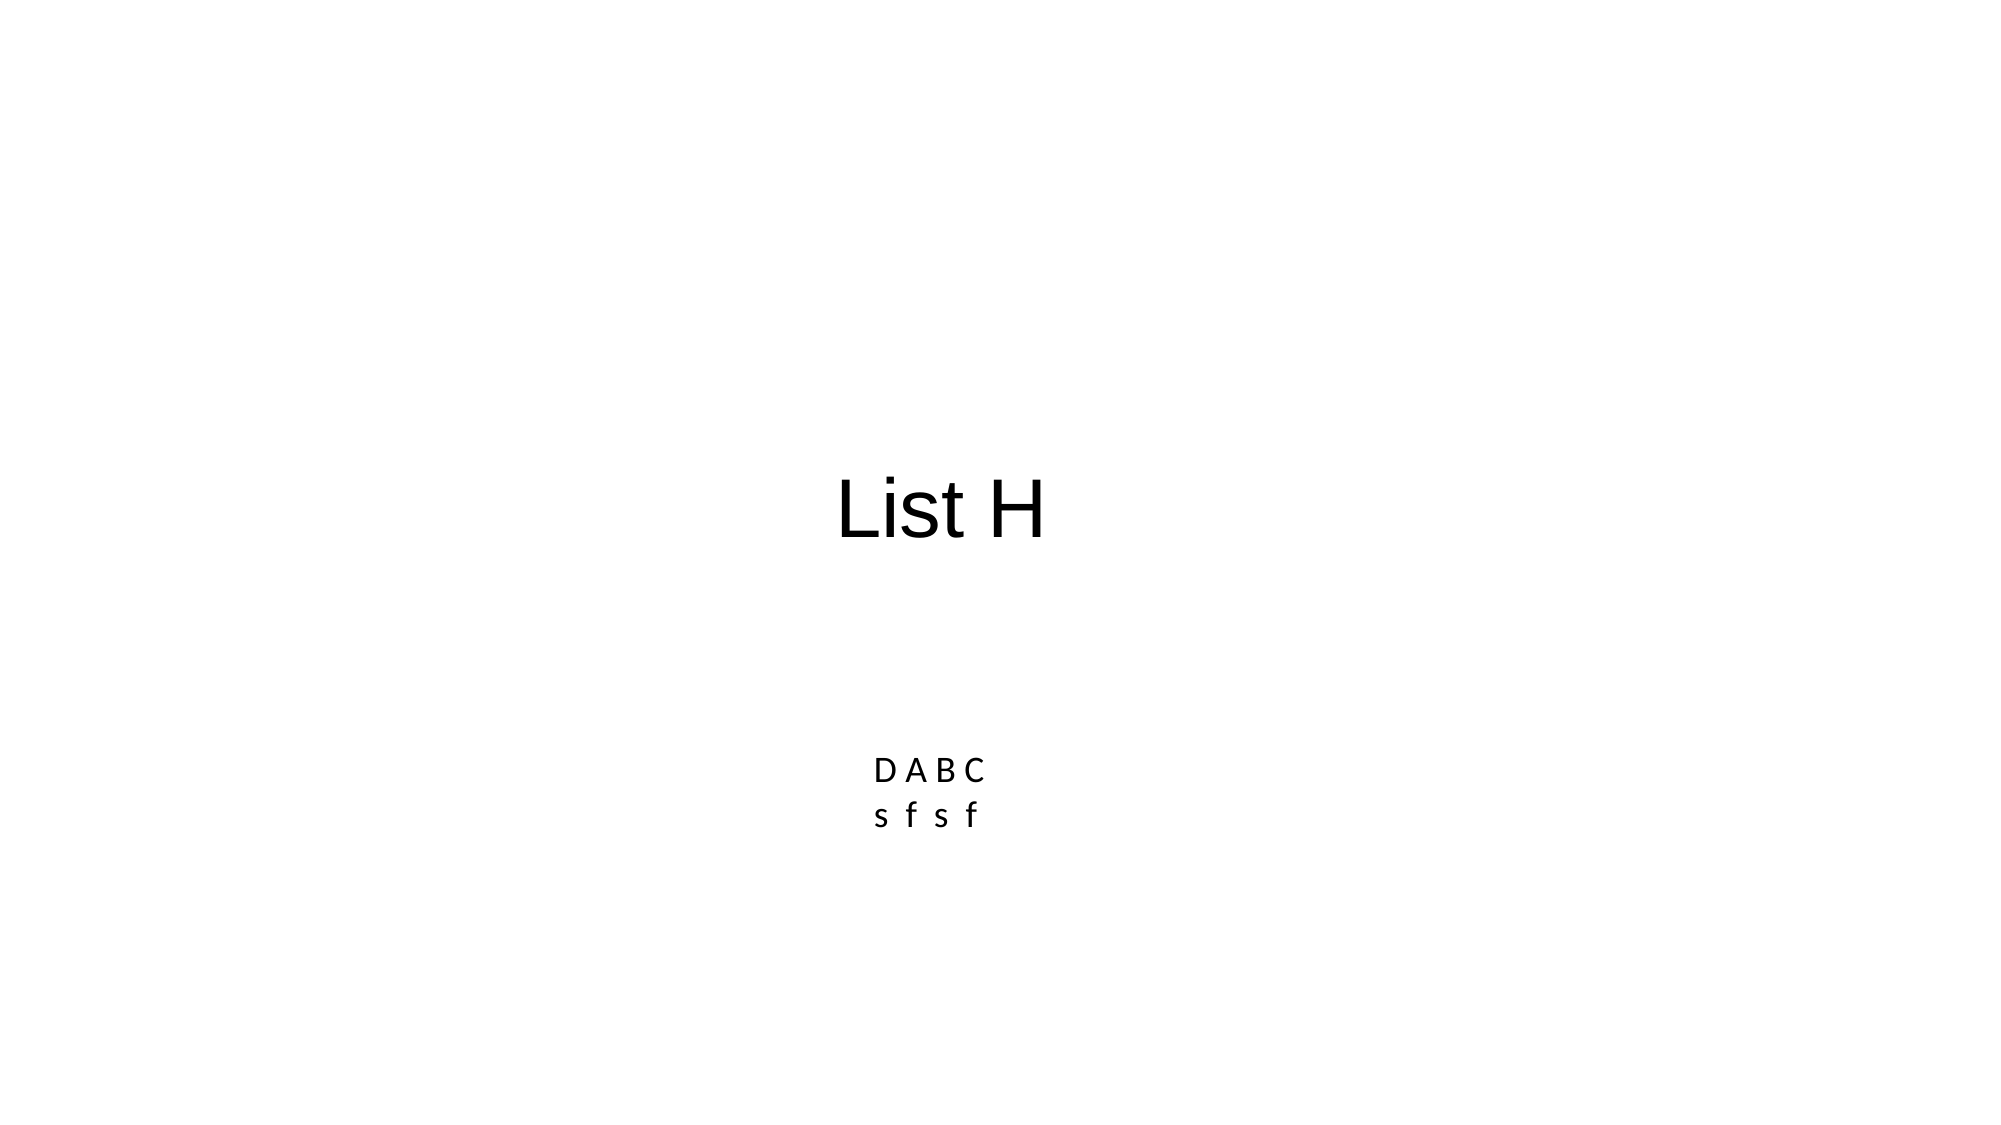

List H
D A B C
s  f  s  f